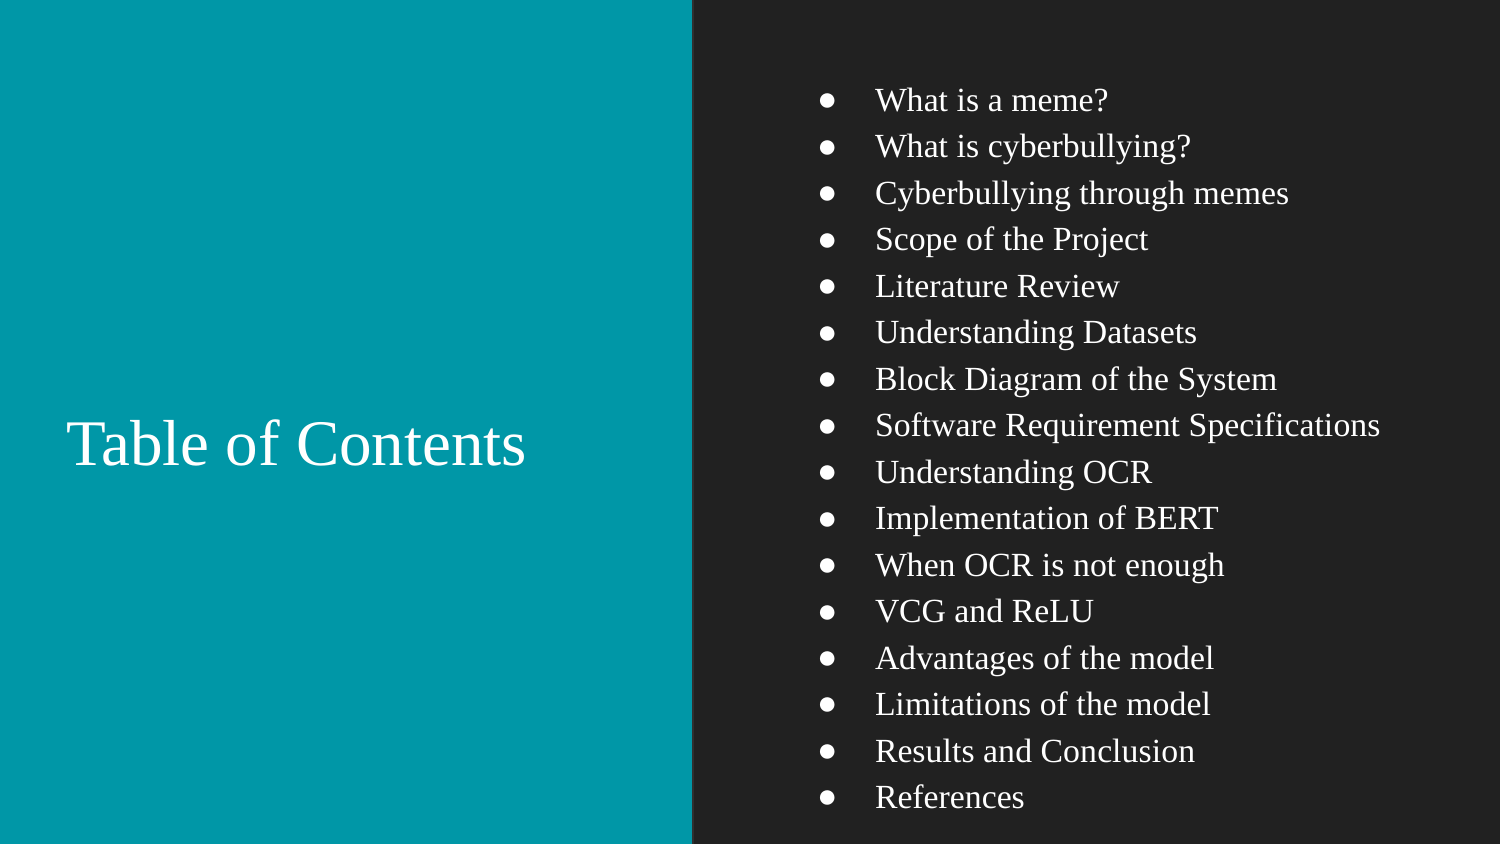

What is a meme?
What is cyberbullying?
Cyberbullying through memes
Scope of the Project
Literature Review
Understanding Datasets
Block Diagram of the System
Software Requirement Specifications
Understanding OCR
Implementation of BERT
When OCR is not enough
VCG and ReLU
Advantages of the model
Limitations of the model
Results and Conclusion
References
# Table of Contents